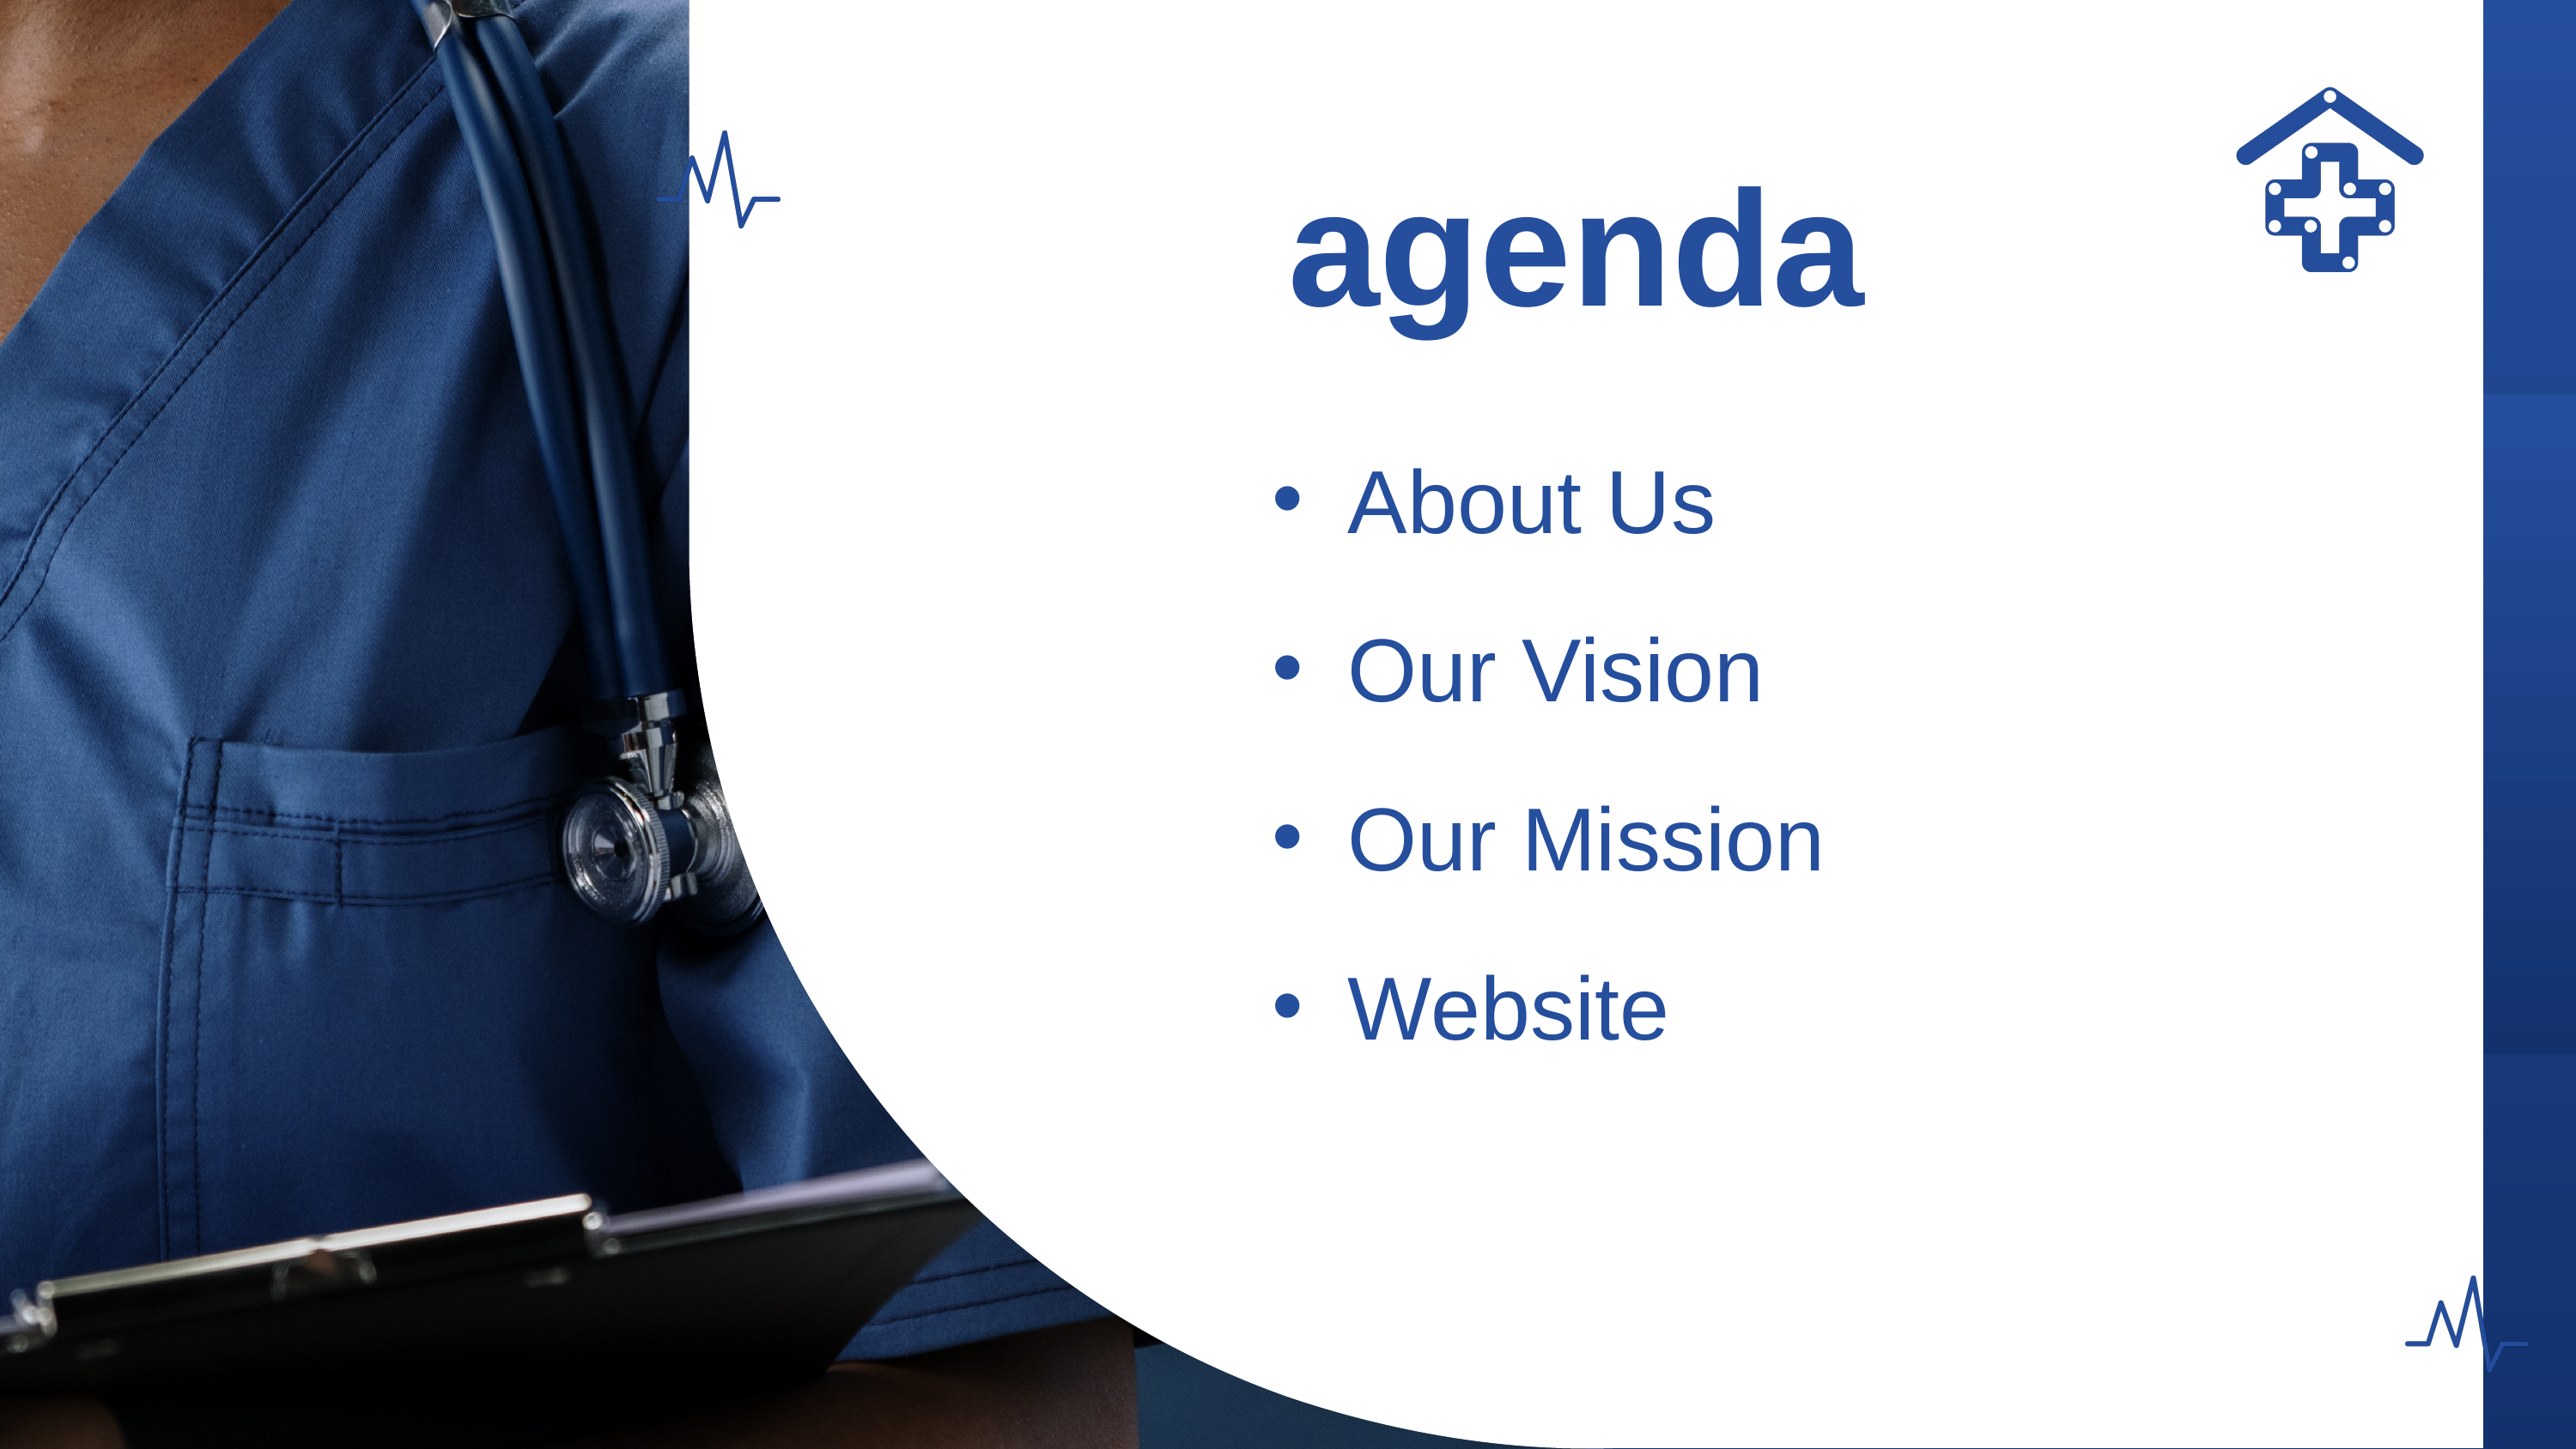

agenda

About Us
Our Vision
Our Mission
Website